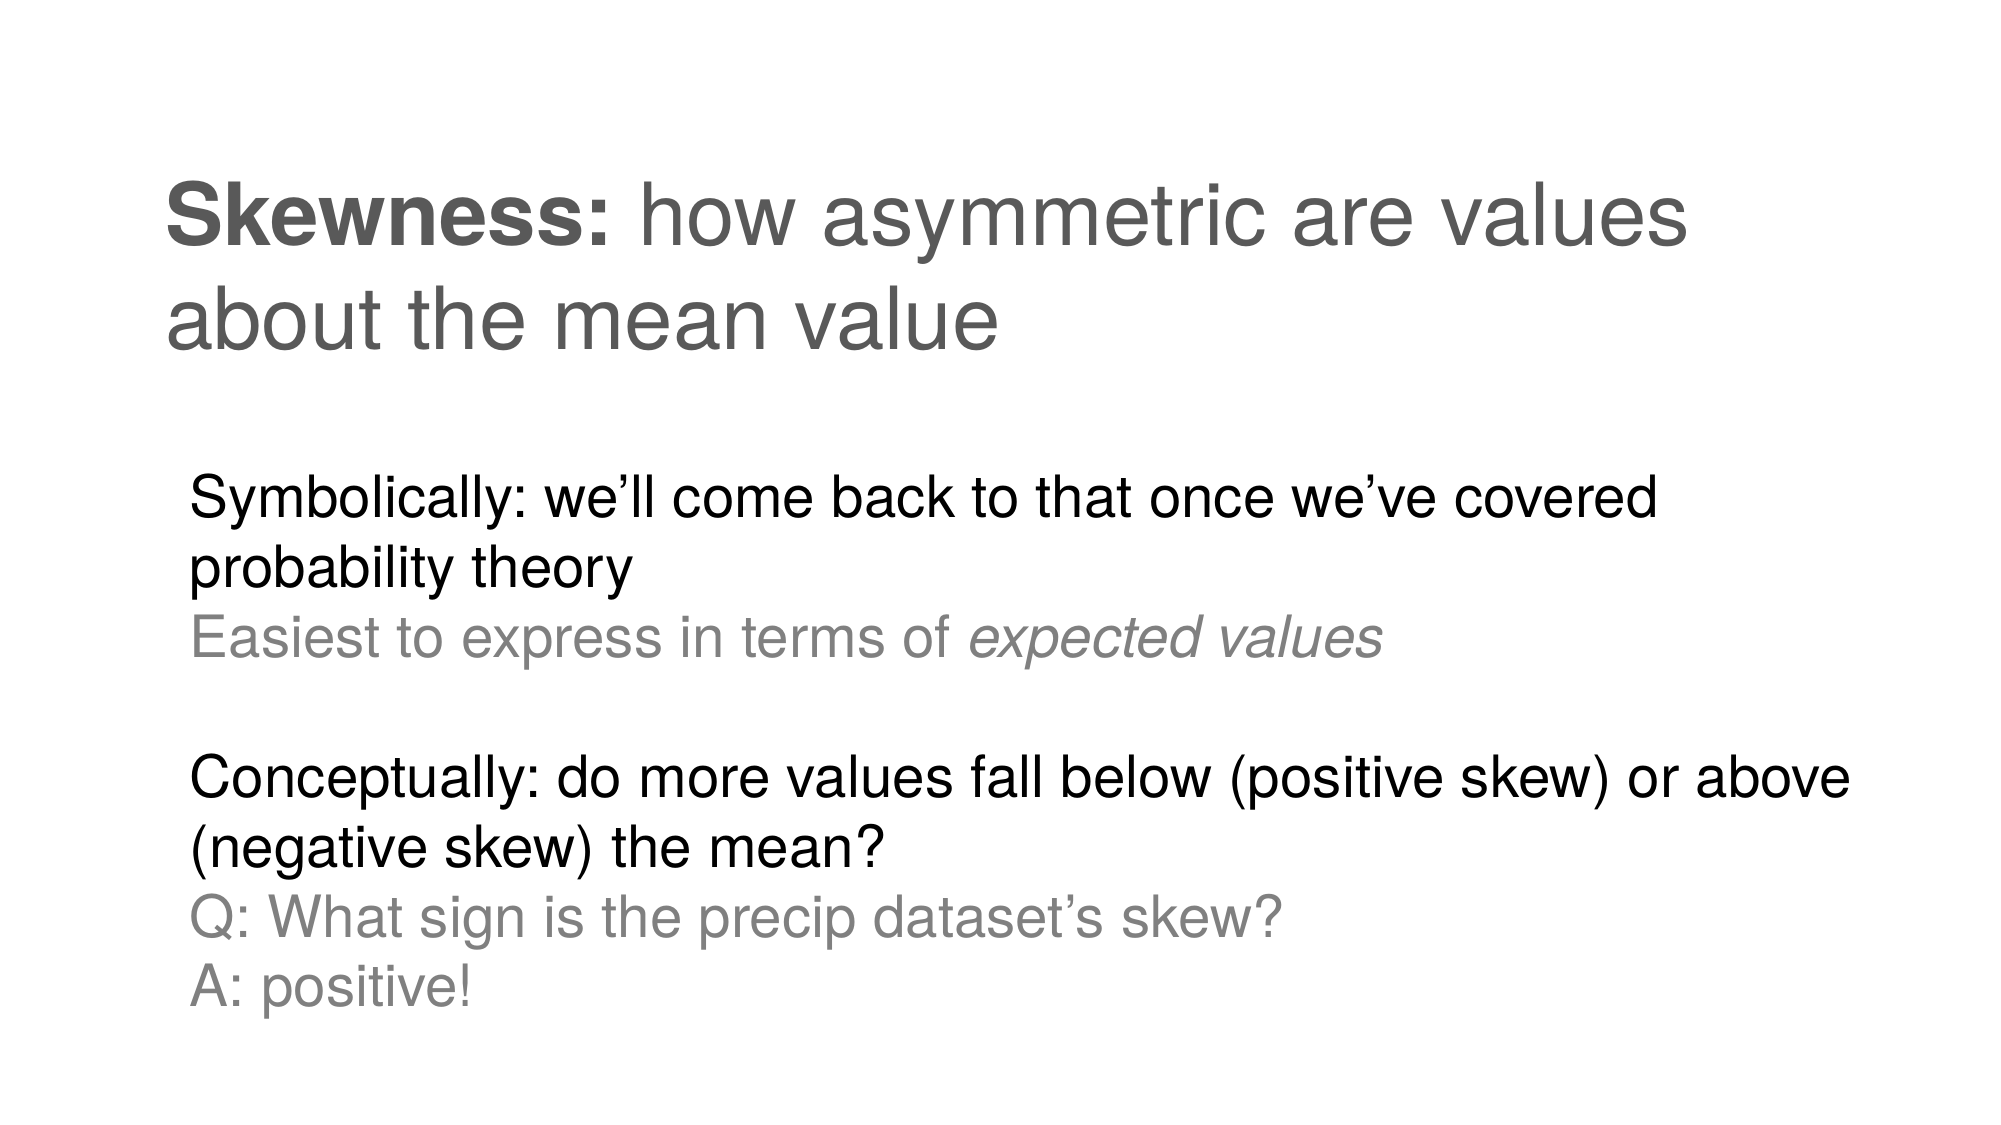

# Skewness: how asymmetric are values about the mean value
Symbolically: we’ll come back to that once we’ve covered probability theory
Easiest to express in terms of expected values

Conceptually: do more values fall below (positive skew) or above (negative skew) the mean?
Q: What sign is the precip dataset’s skew?
A: positive!